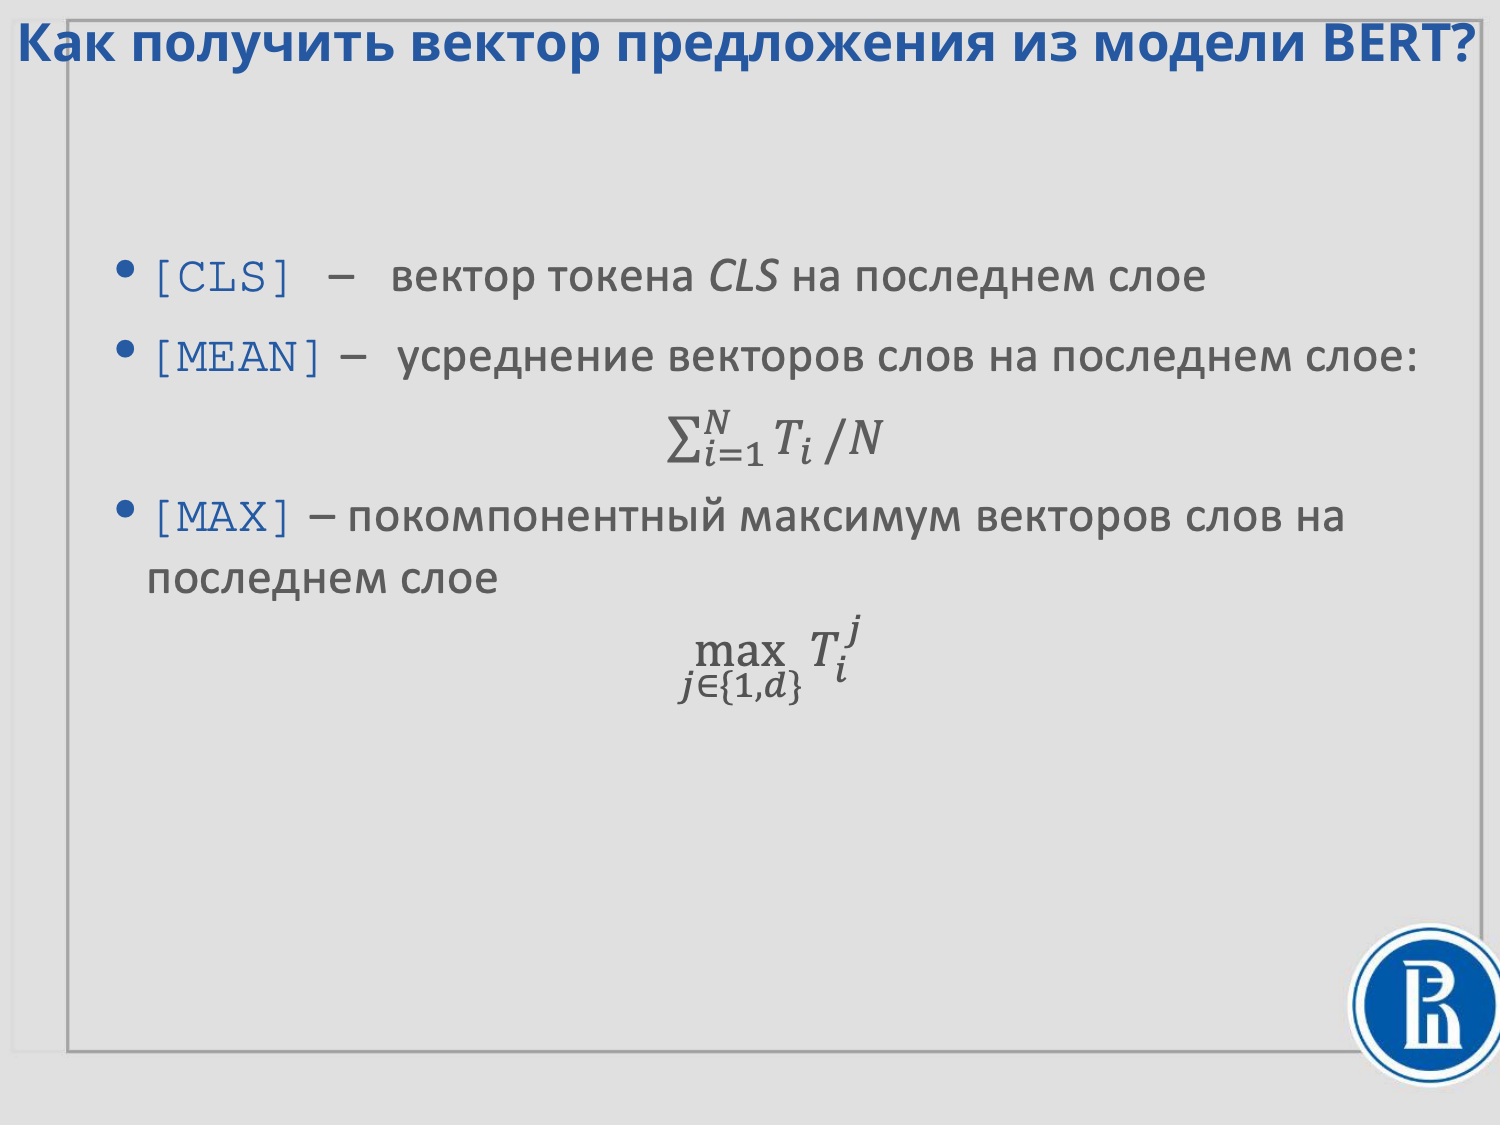

Как получить вектор предложения из модели BERT?